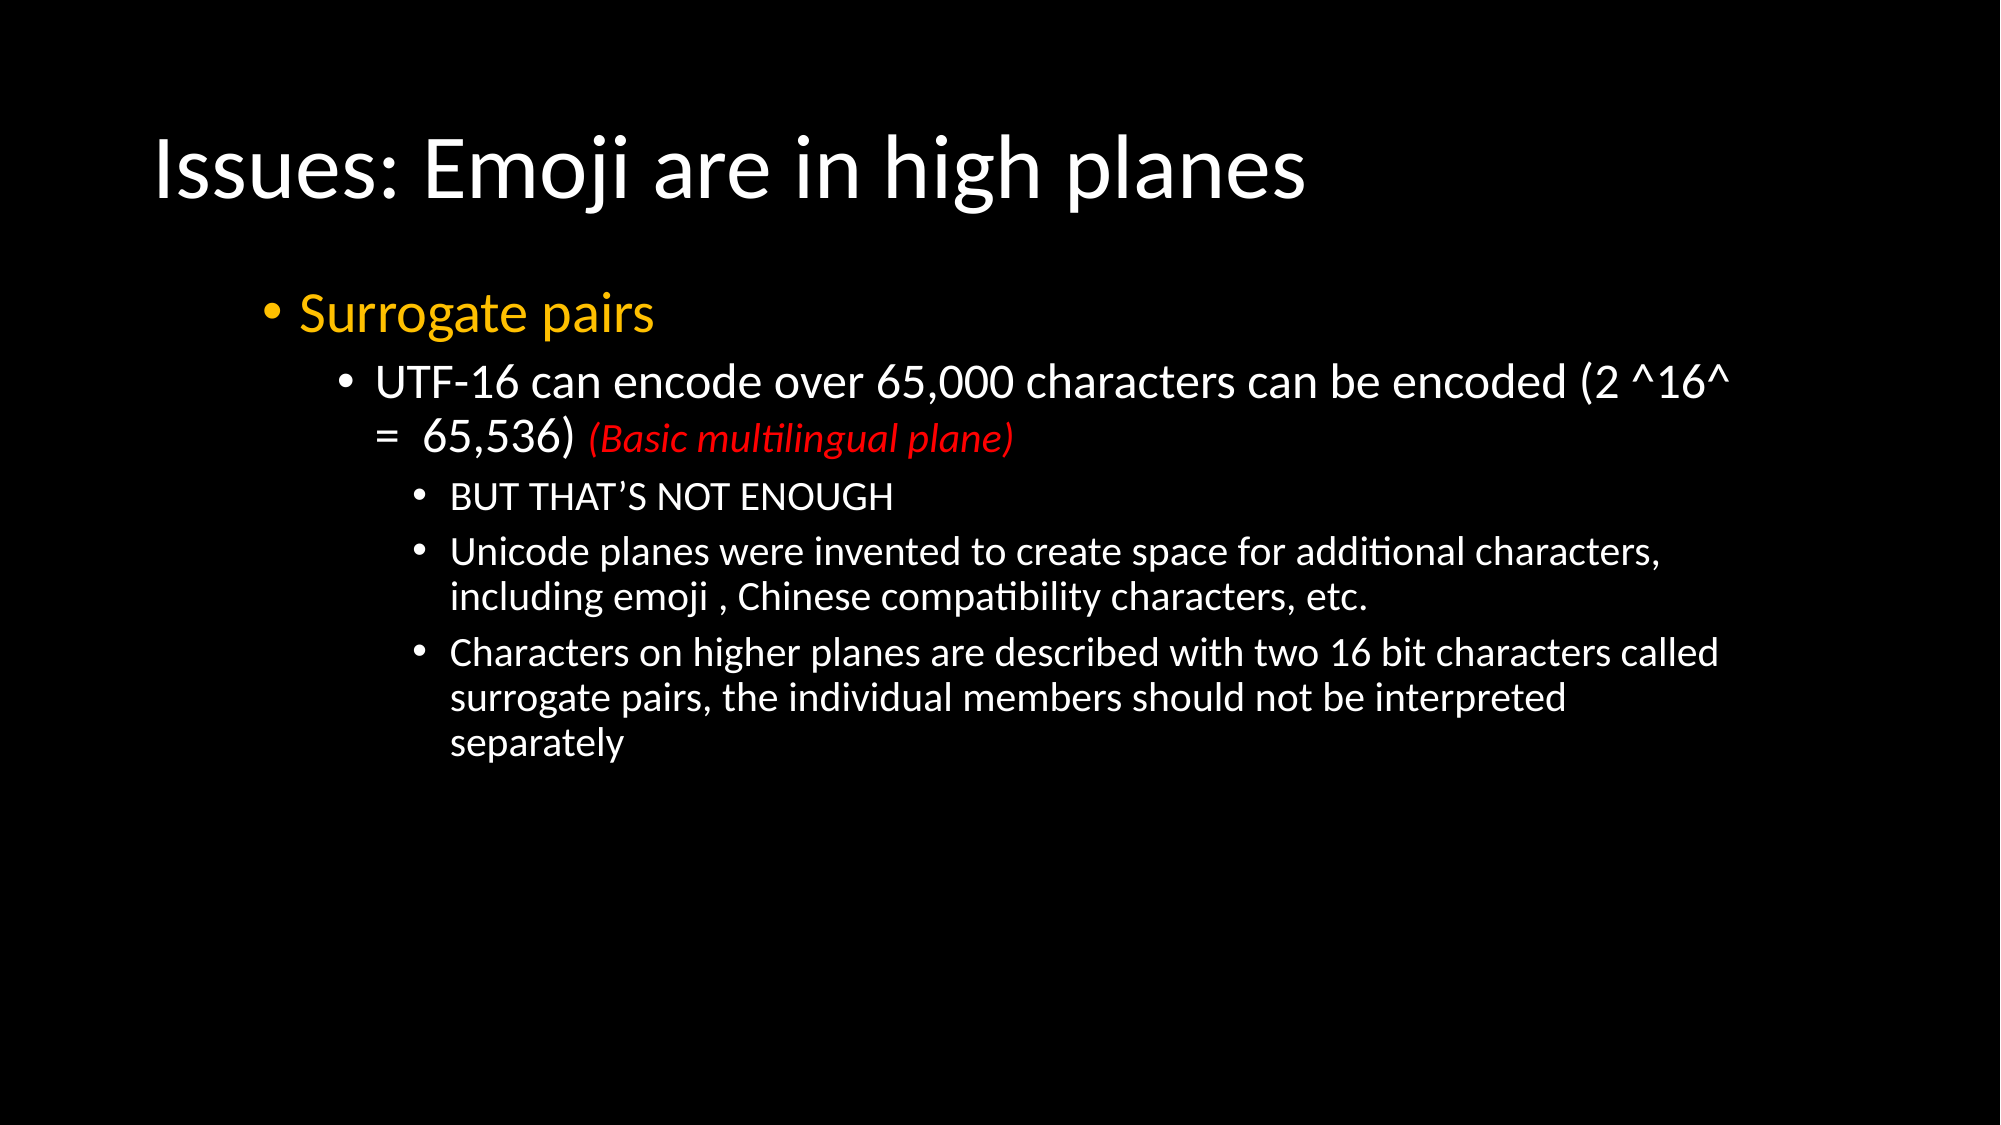

# Issues: Emoji are in high planes
Surrogate pairs
UTF-16 can encode over 65,000 characters can be encoded (2 ^16^ =  65,536) (Basic multilingual plane)
BUT THAT’S NOT ENOUGH
Unicode planes were invented to create space for additional characters, including emoji , Chinese compatibility characters, etc.
Characters on higher planes are described with two 16 bit characters called surrogate pairs, the individual members should not be interpreted separately